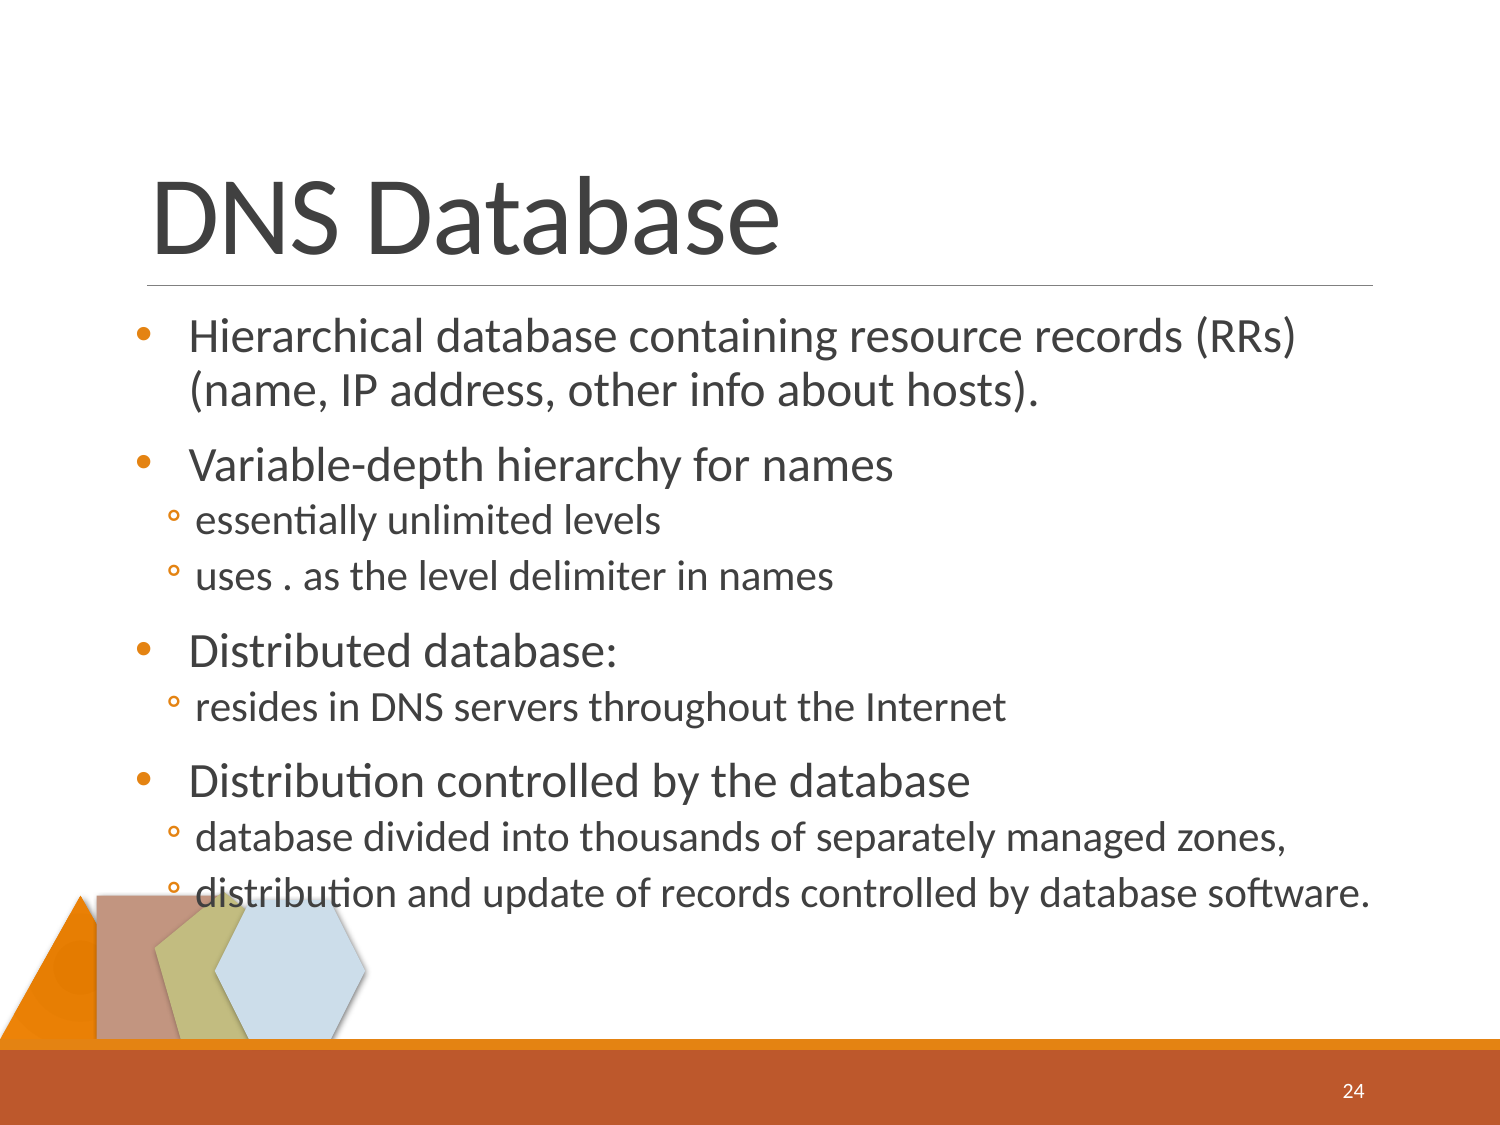

# DNS Database
Hierarchical database containing resource records (RRs) (name, IP address, other info about hosts).
Variable-depth hierarchy for names
essentially unlimited levels
uses . as the level delimiter in names
Distributed database:
resides in DNS servers throughout the Internet
Distribution controlled by the database
database divided into thousands of separately managed zones,
distribution and update of records controlled by database software.
24